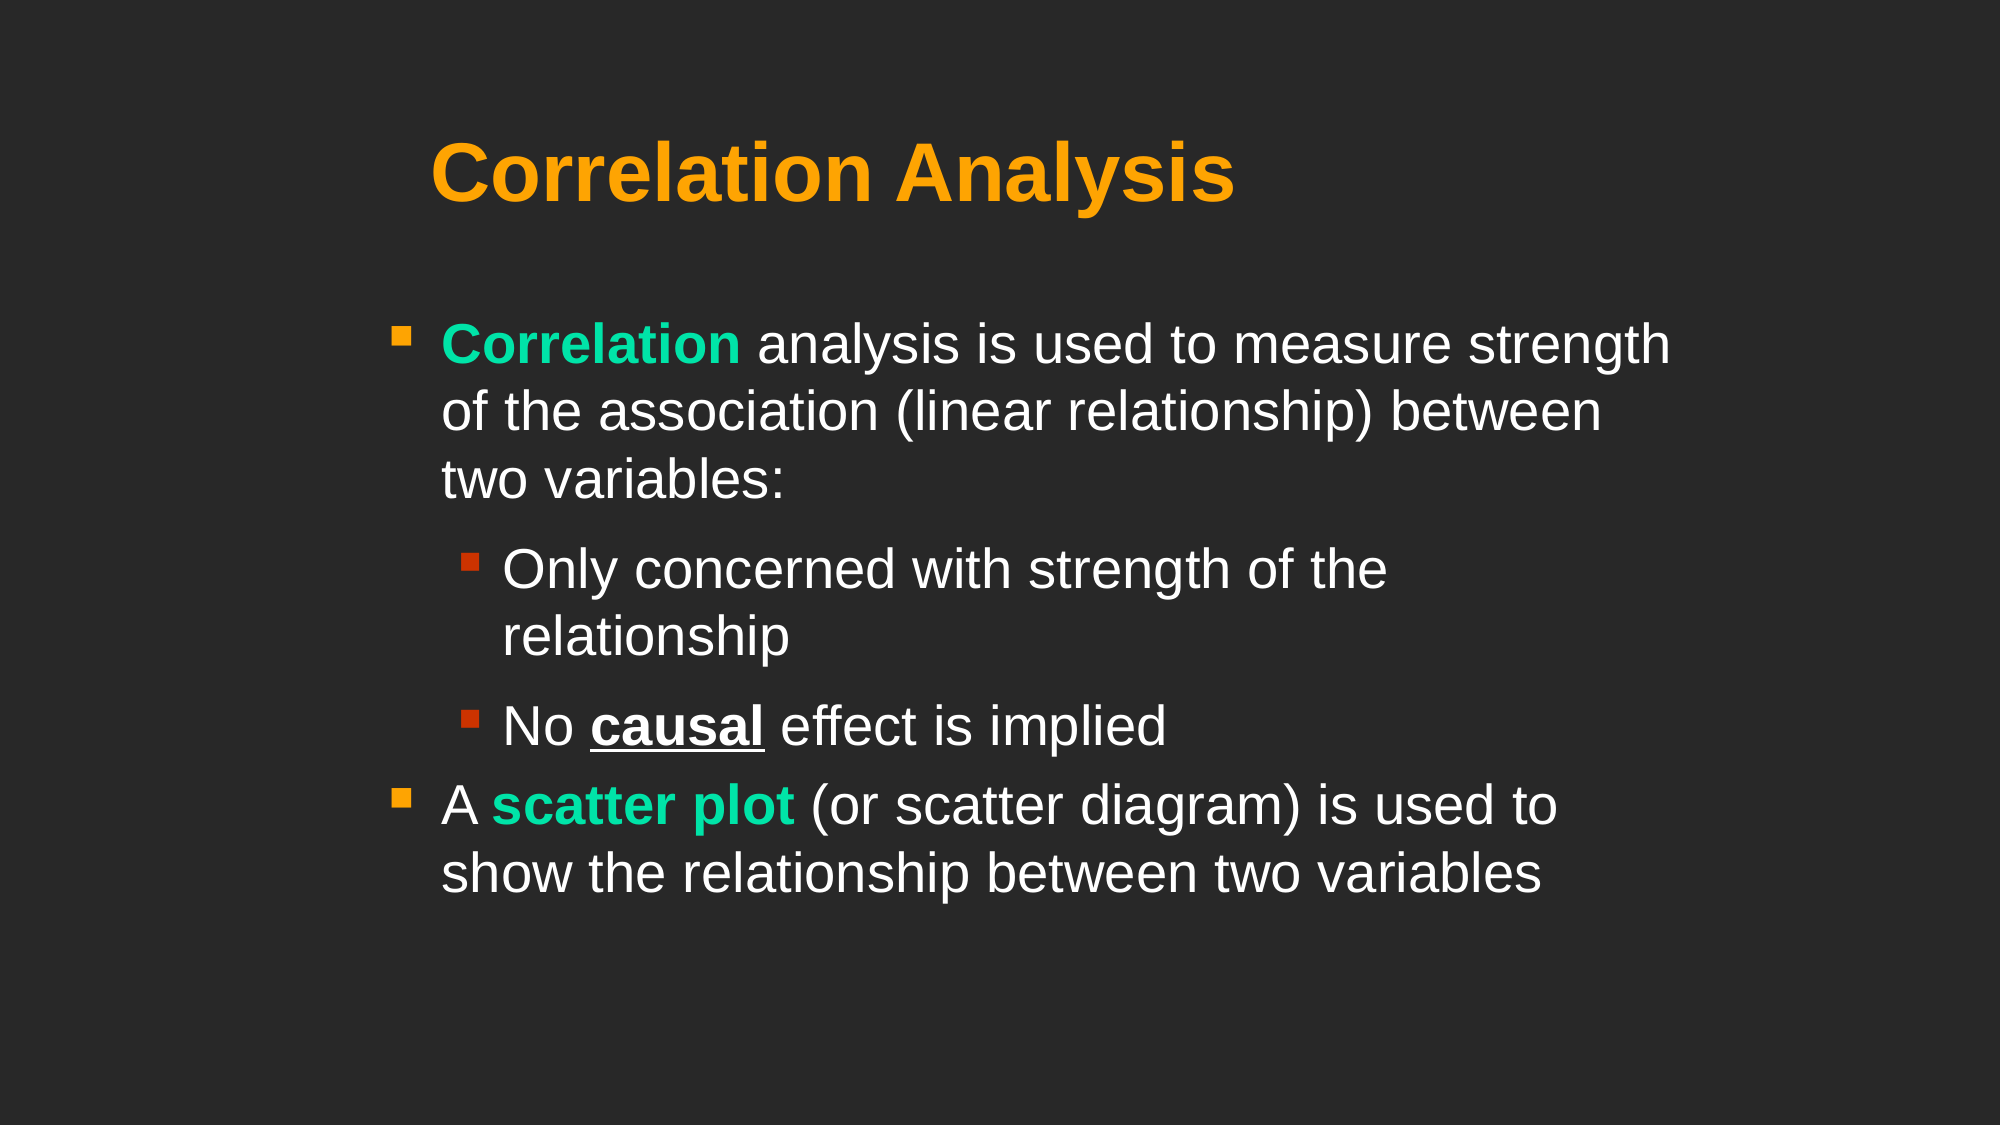

# Correlation Analysis
Correlation analysis is used to measure strength of the association (linear relationship) between two variables:
Only concerned with strength of the relationship
No causal effect is implied
A scatter plot (or scatter diagram) is used to show the relationship between two variables